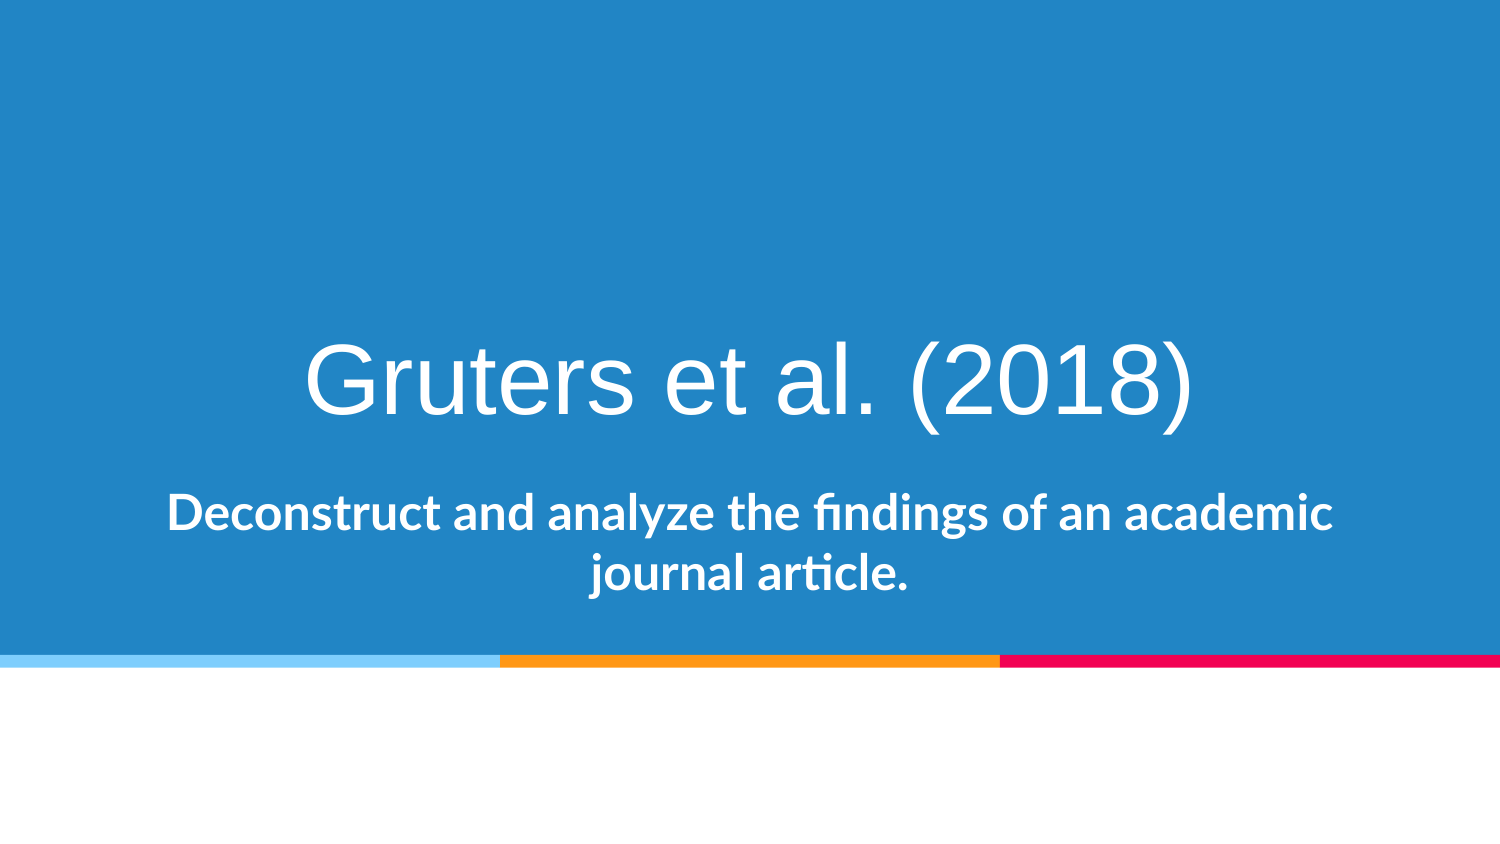

# Gruters et al. (2018)
Deconstruct and analyze the findings of an academic journal article.